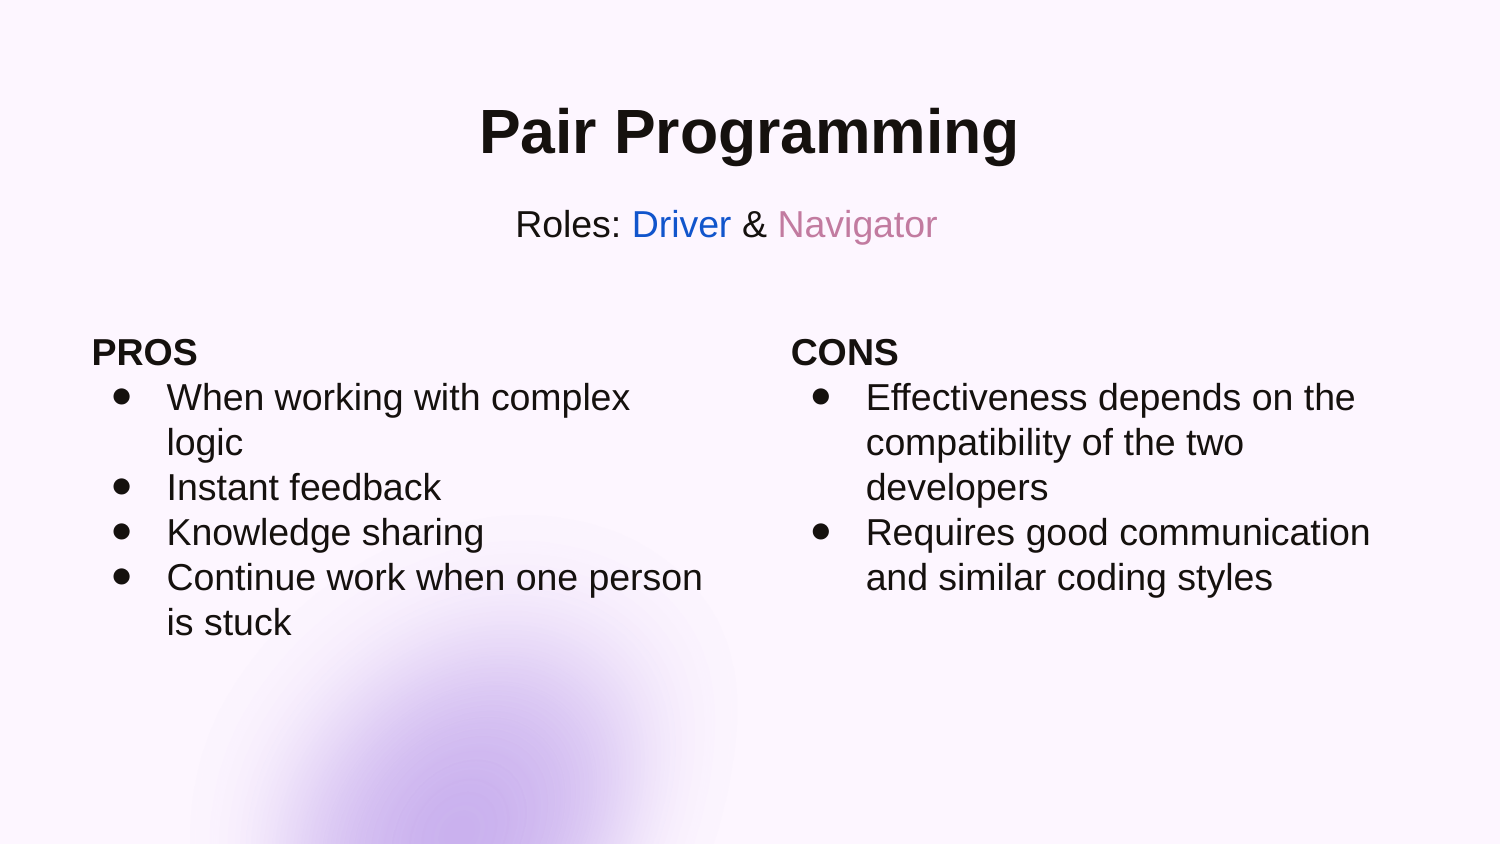

# Pair Programming
Roles: Driver & Navigator
PROS
When working with complex logic
Instant feedback
Knowledge sharing
Continue work when one person is stuck

CONS
Effectiveness depends on the compatibility of the two developers
Requires good communication and similar coding styles